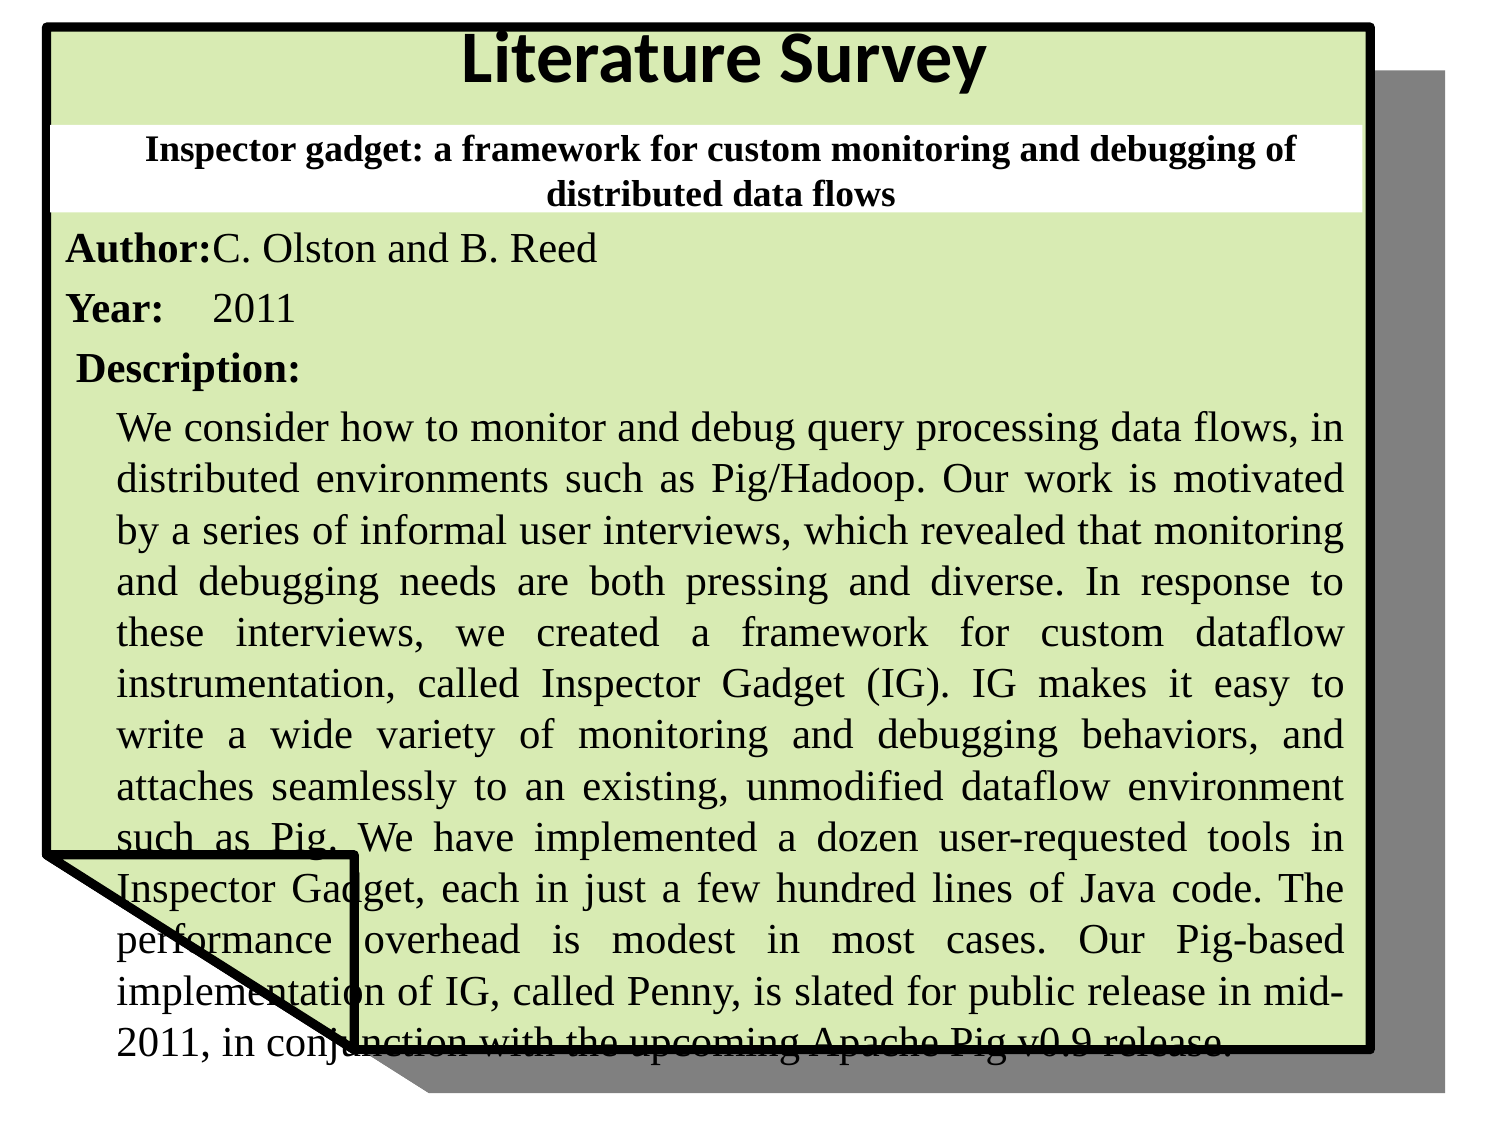

# Literature Survey
Inspector gadget: a framework for custom monitoring and debugging of distributed data flows
Author:	C. Olston and B. Reed
Year:	2011
 Description:
	We consider how to monitor and debug query processing data flows, in distributed environments such as Pig/Hadoop. Our work is motivated by a series of informal user interviews, which revealed that monitoring and debugging needs are both pressing and diverse. In response to these interviews, we created a framework for custom dataflow instrumentation, called Inspector Gadget (IG). IG makes it easy to write a wide variety of monitoring and debugging behaviors, and attaches seamlessly to an existing, unmodified dataflow environment such as Pig. We have implemented a dozen user-requested tools in Inspector Gadget, each in just a few hundred lines of Java code. The performance overhead is modest in most cases. Our Pig-based implementation of IG, called Penny, is slated for public release in mid-2011, in conjunction with the upcoming Apache Pig v0.9 release.